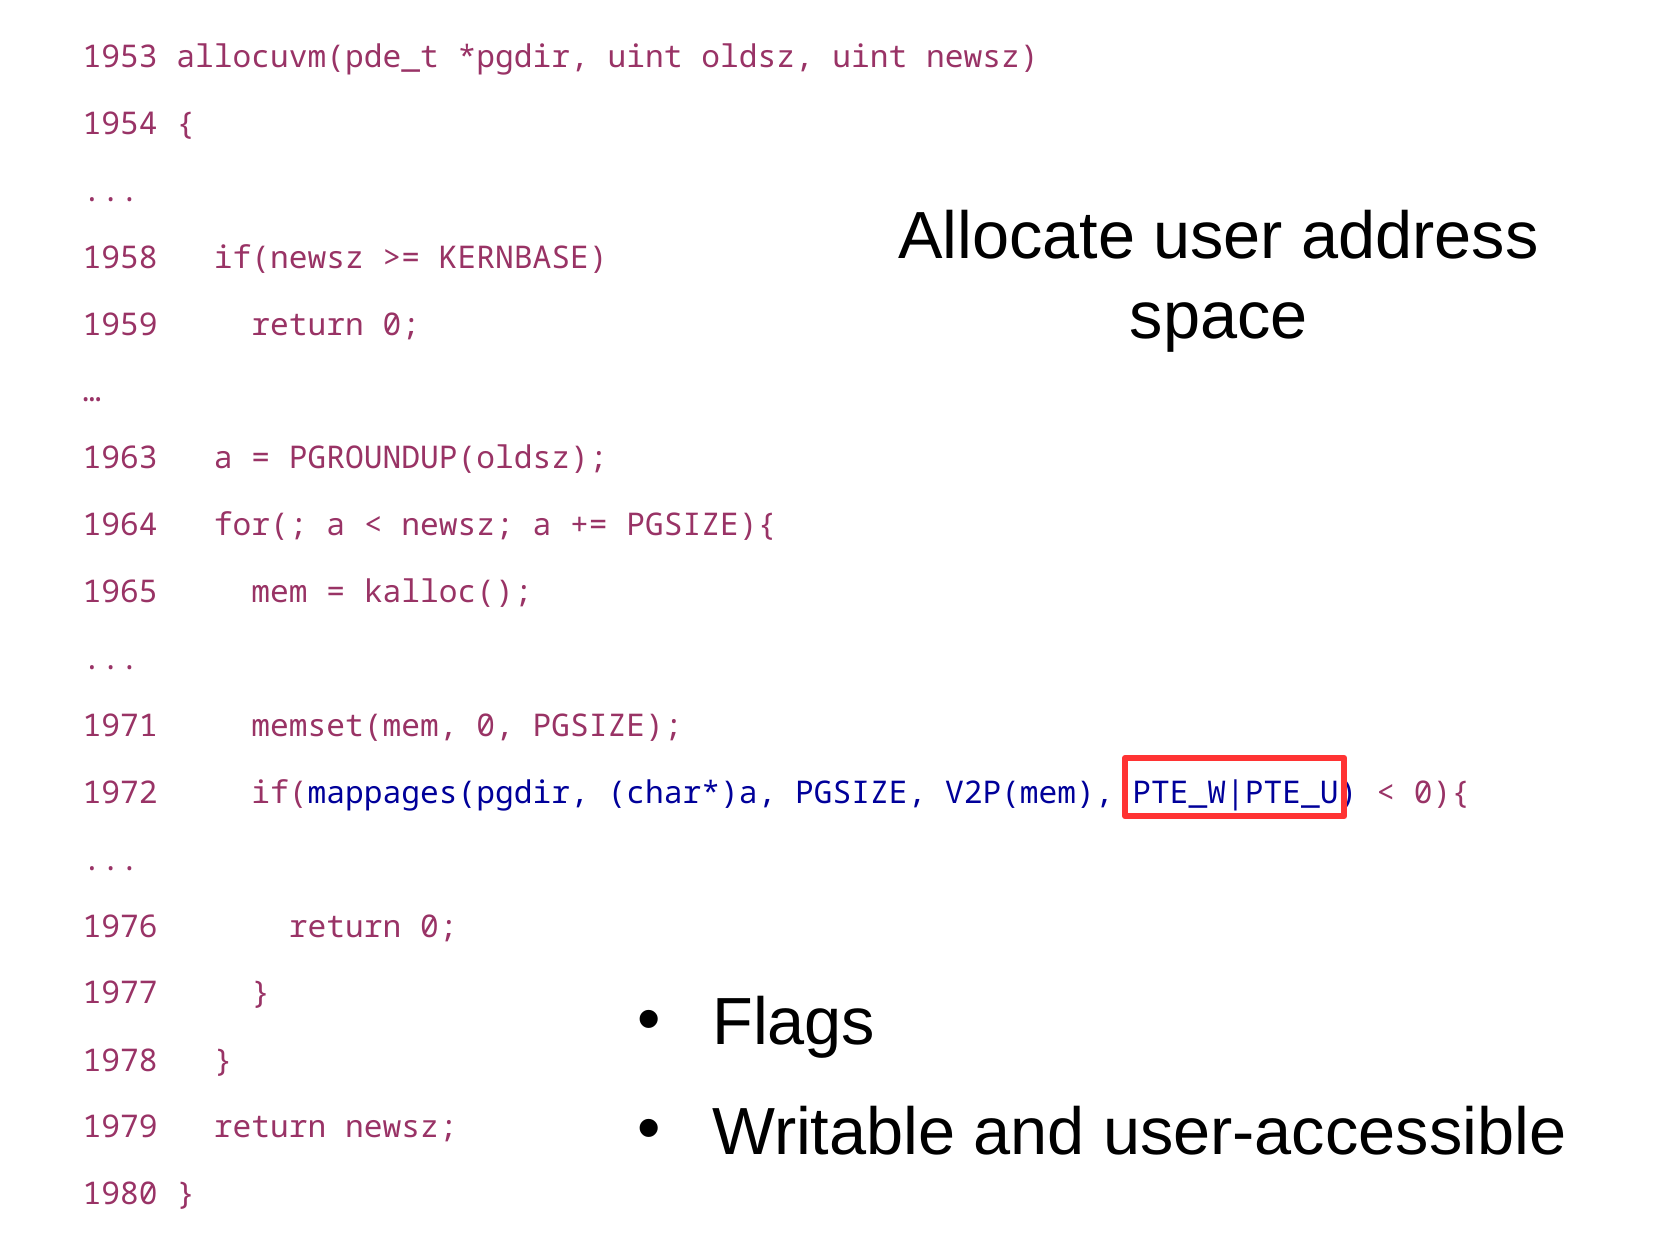

1953 allocuvm(pde_t *pgdir, uint oldsz, uint newsz)
1954 {
...
1958   if(newsz >= KERNBASE)
1959     return 0;
…
1963   a = PGROUNDUP(oldsz);
1964   for(; a < newsz; a += PGSIZE){
1965     mem = kalloc();
...
1971     memset(mem, 0, PGSIZE);
1972     if(mappages(pgdir, (char*)a, PGSIZE, V2P(mem), PTE_W|PTE_U) < 0){
...
1976       return 0;
1977     }
1978   }
1979   return newsz;
1980 }
Allocate user address space

Flags
Writable and user-accessible